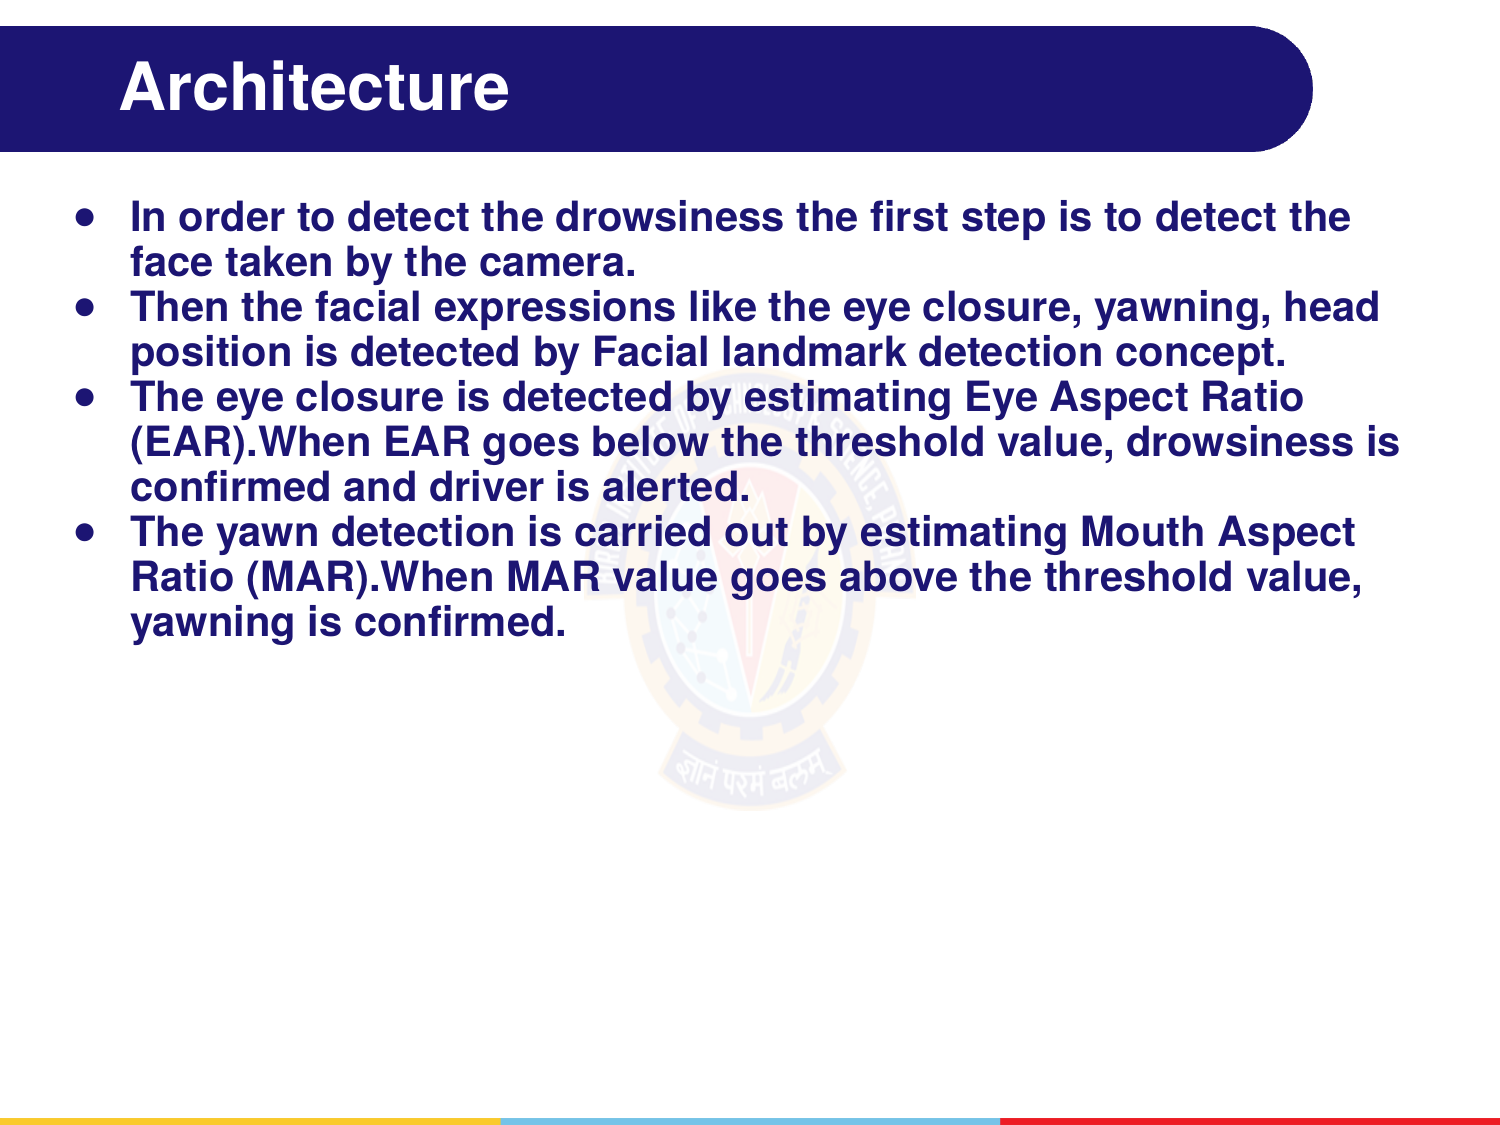

# Architecture
In order to detect the drowsiness the first step is to detect the face taken by the camera.
Then the facial expressions like the eye closure, yawning, head position is detected by Facial landmark detection concept.
The eye closure is detected by estimating Eye Aspect Ratio (EAR).When EAR goes below the threshold value, drowsiness is confirmed and driver is alerted.
The yawn detection is carried out by estimating Mouth Aspect Ratio (MAR).When MAR value goes above the threshold value, yawning is confirmed.